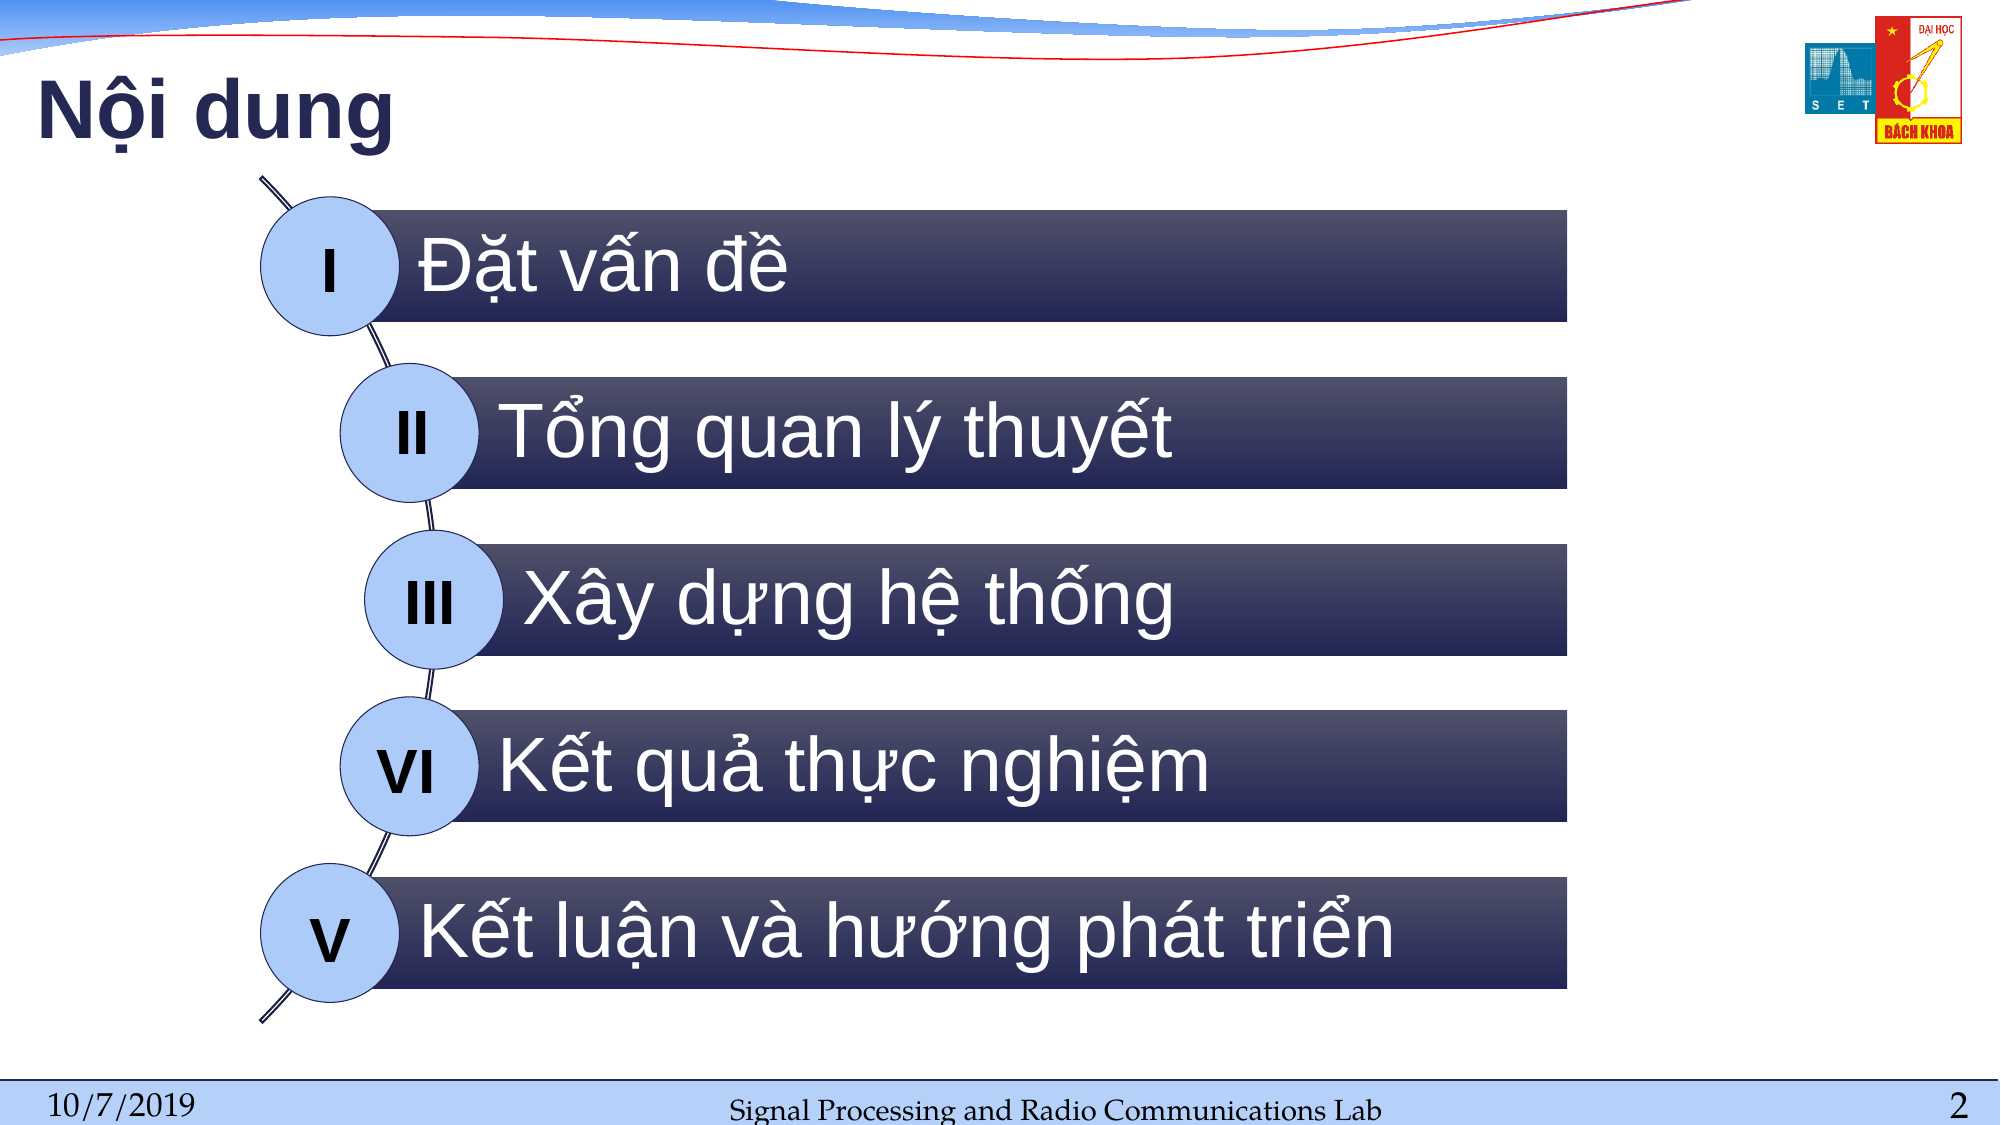

# Nội dung
Đặt vấn đề
Tổng quan lý thuyết
Xây dựng hệ thống
Kết quả thực nghiệm
Kết luận và hướng phát triển
I
II
III
VI
V
Signal Processing and Radio Communications Lab
10/7/2019
2